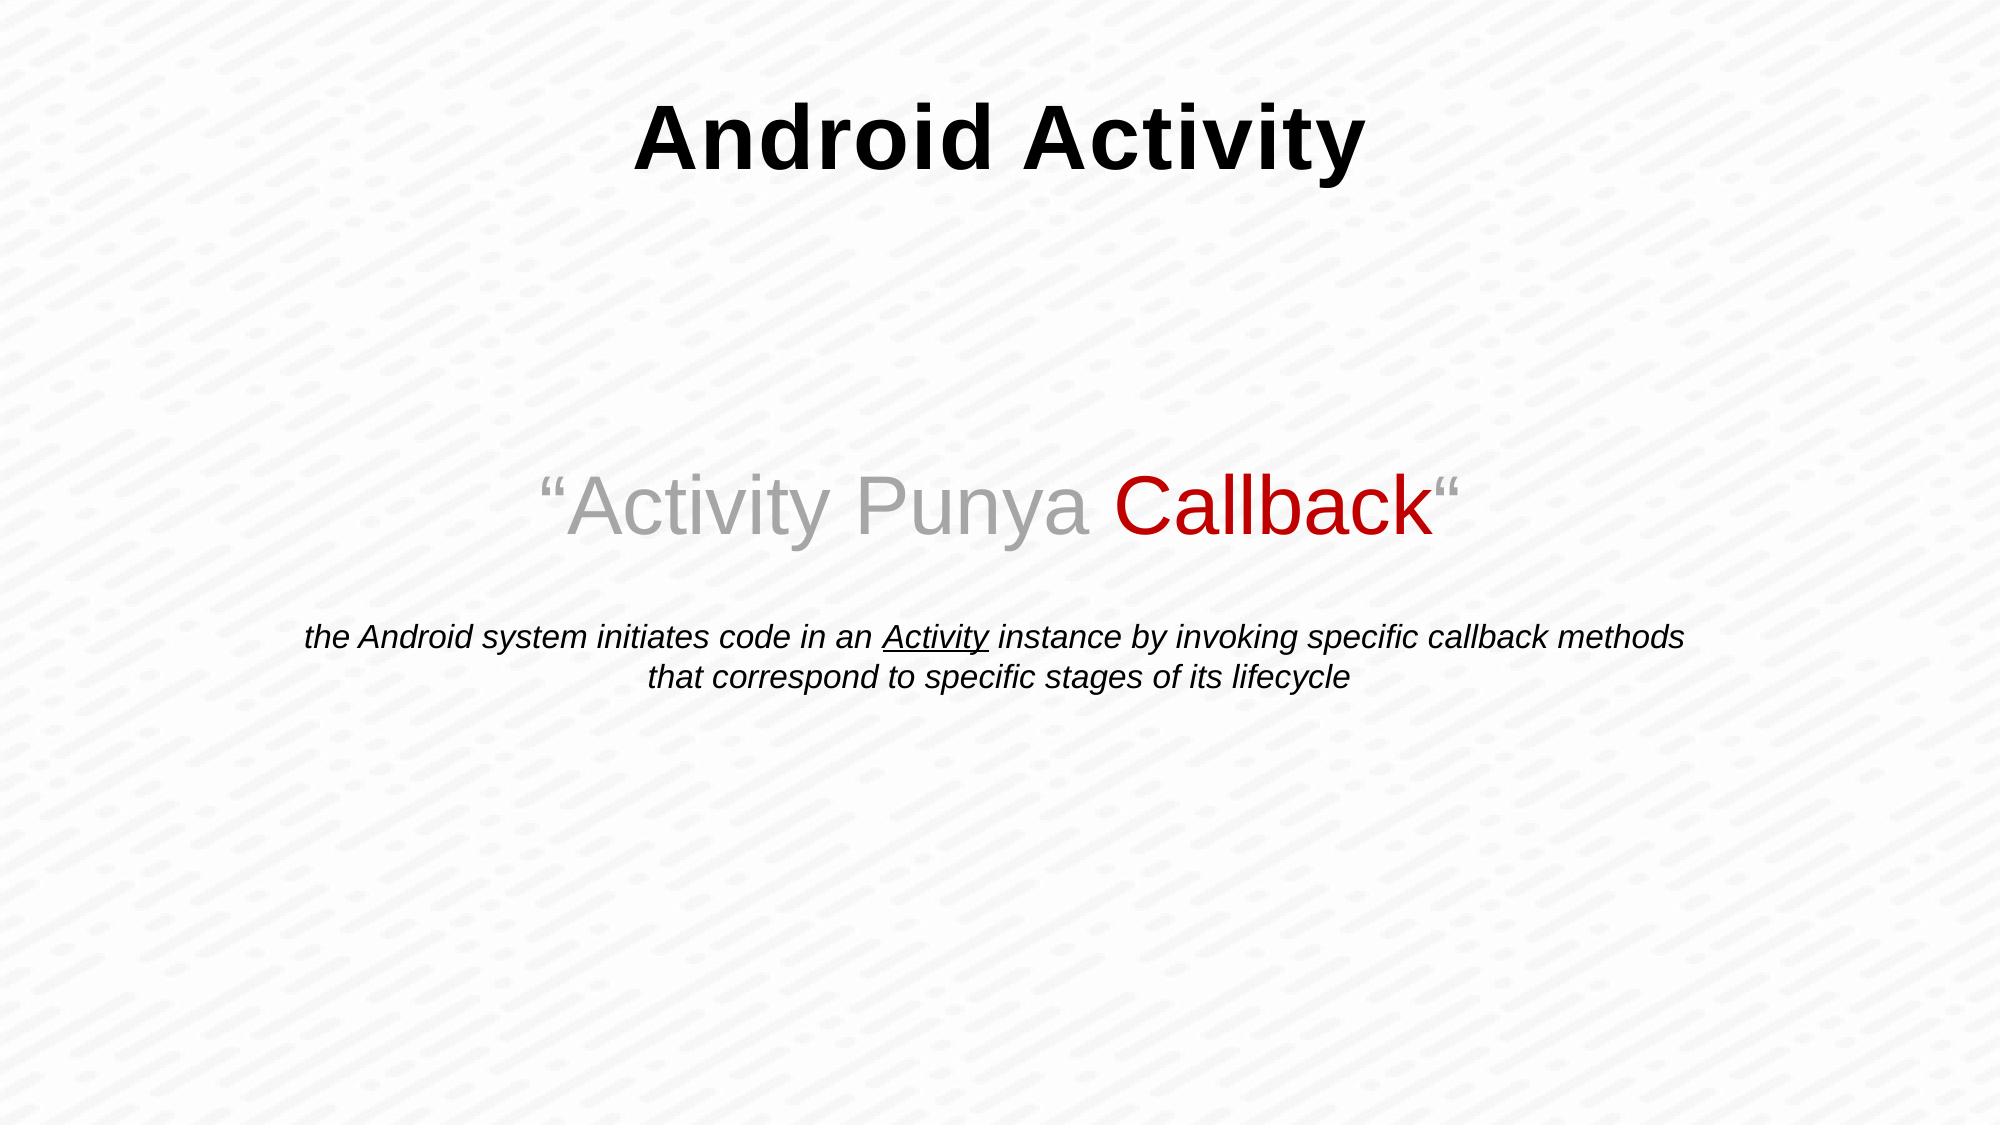

Android Activity
“Activity Punya Callback“
the Android system initiates code in an Activity instance by invoking specific callback methods
that correspond to specific stages of its lifecycle